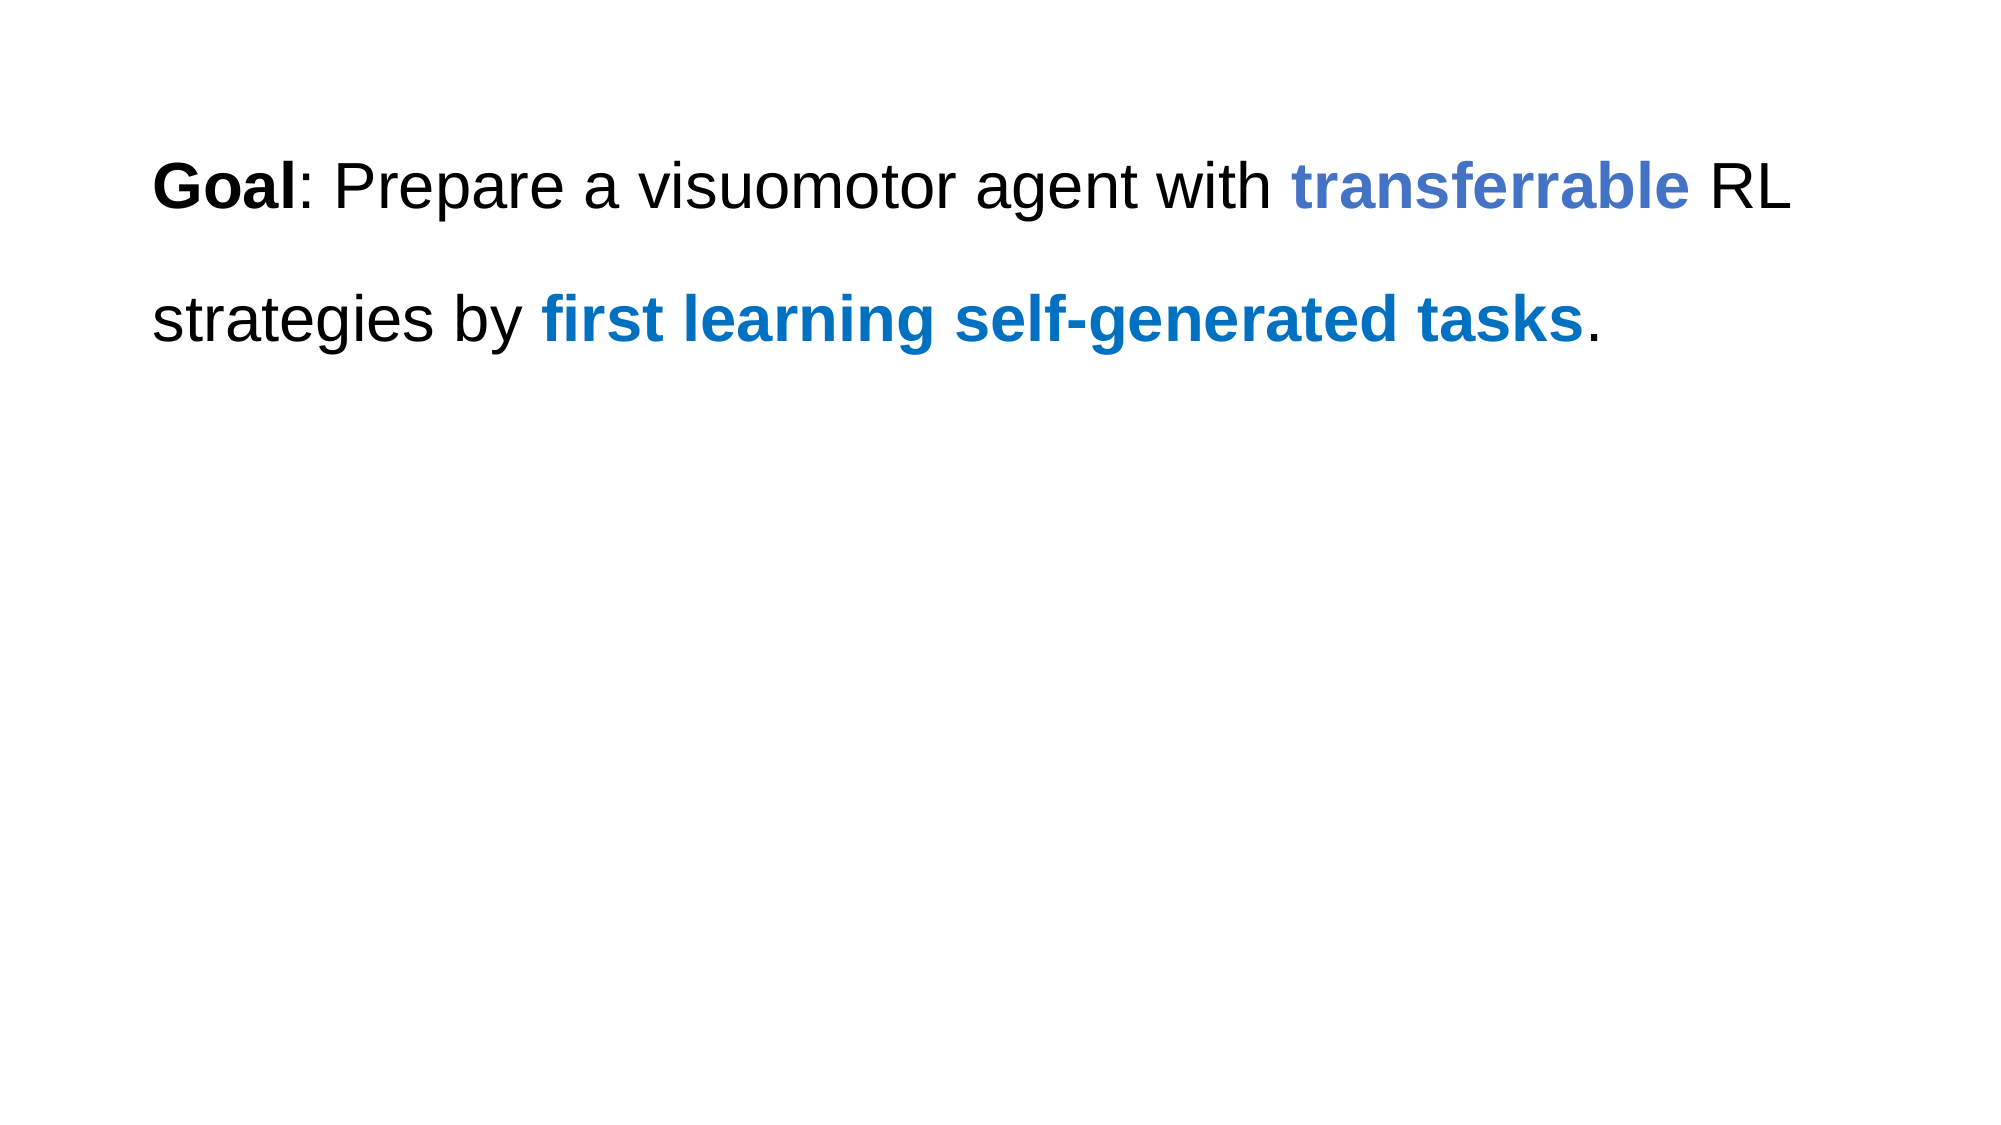

Goal: Prepare a visuomotor agent with transferrable RL strategies by first learning self-generated tasks.